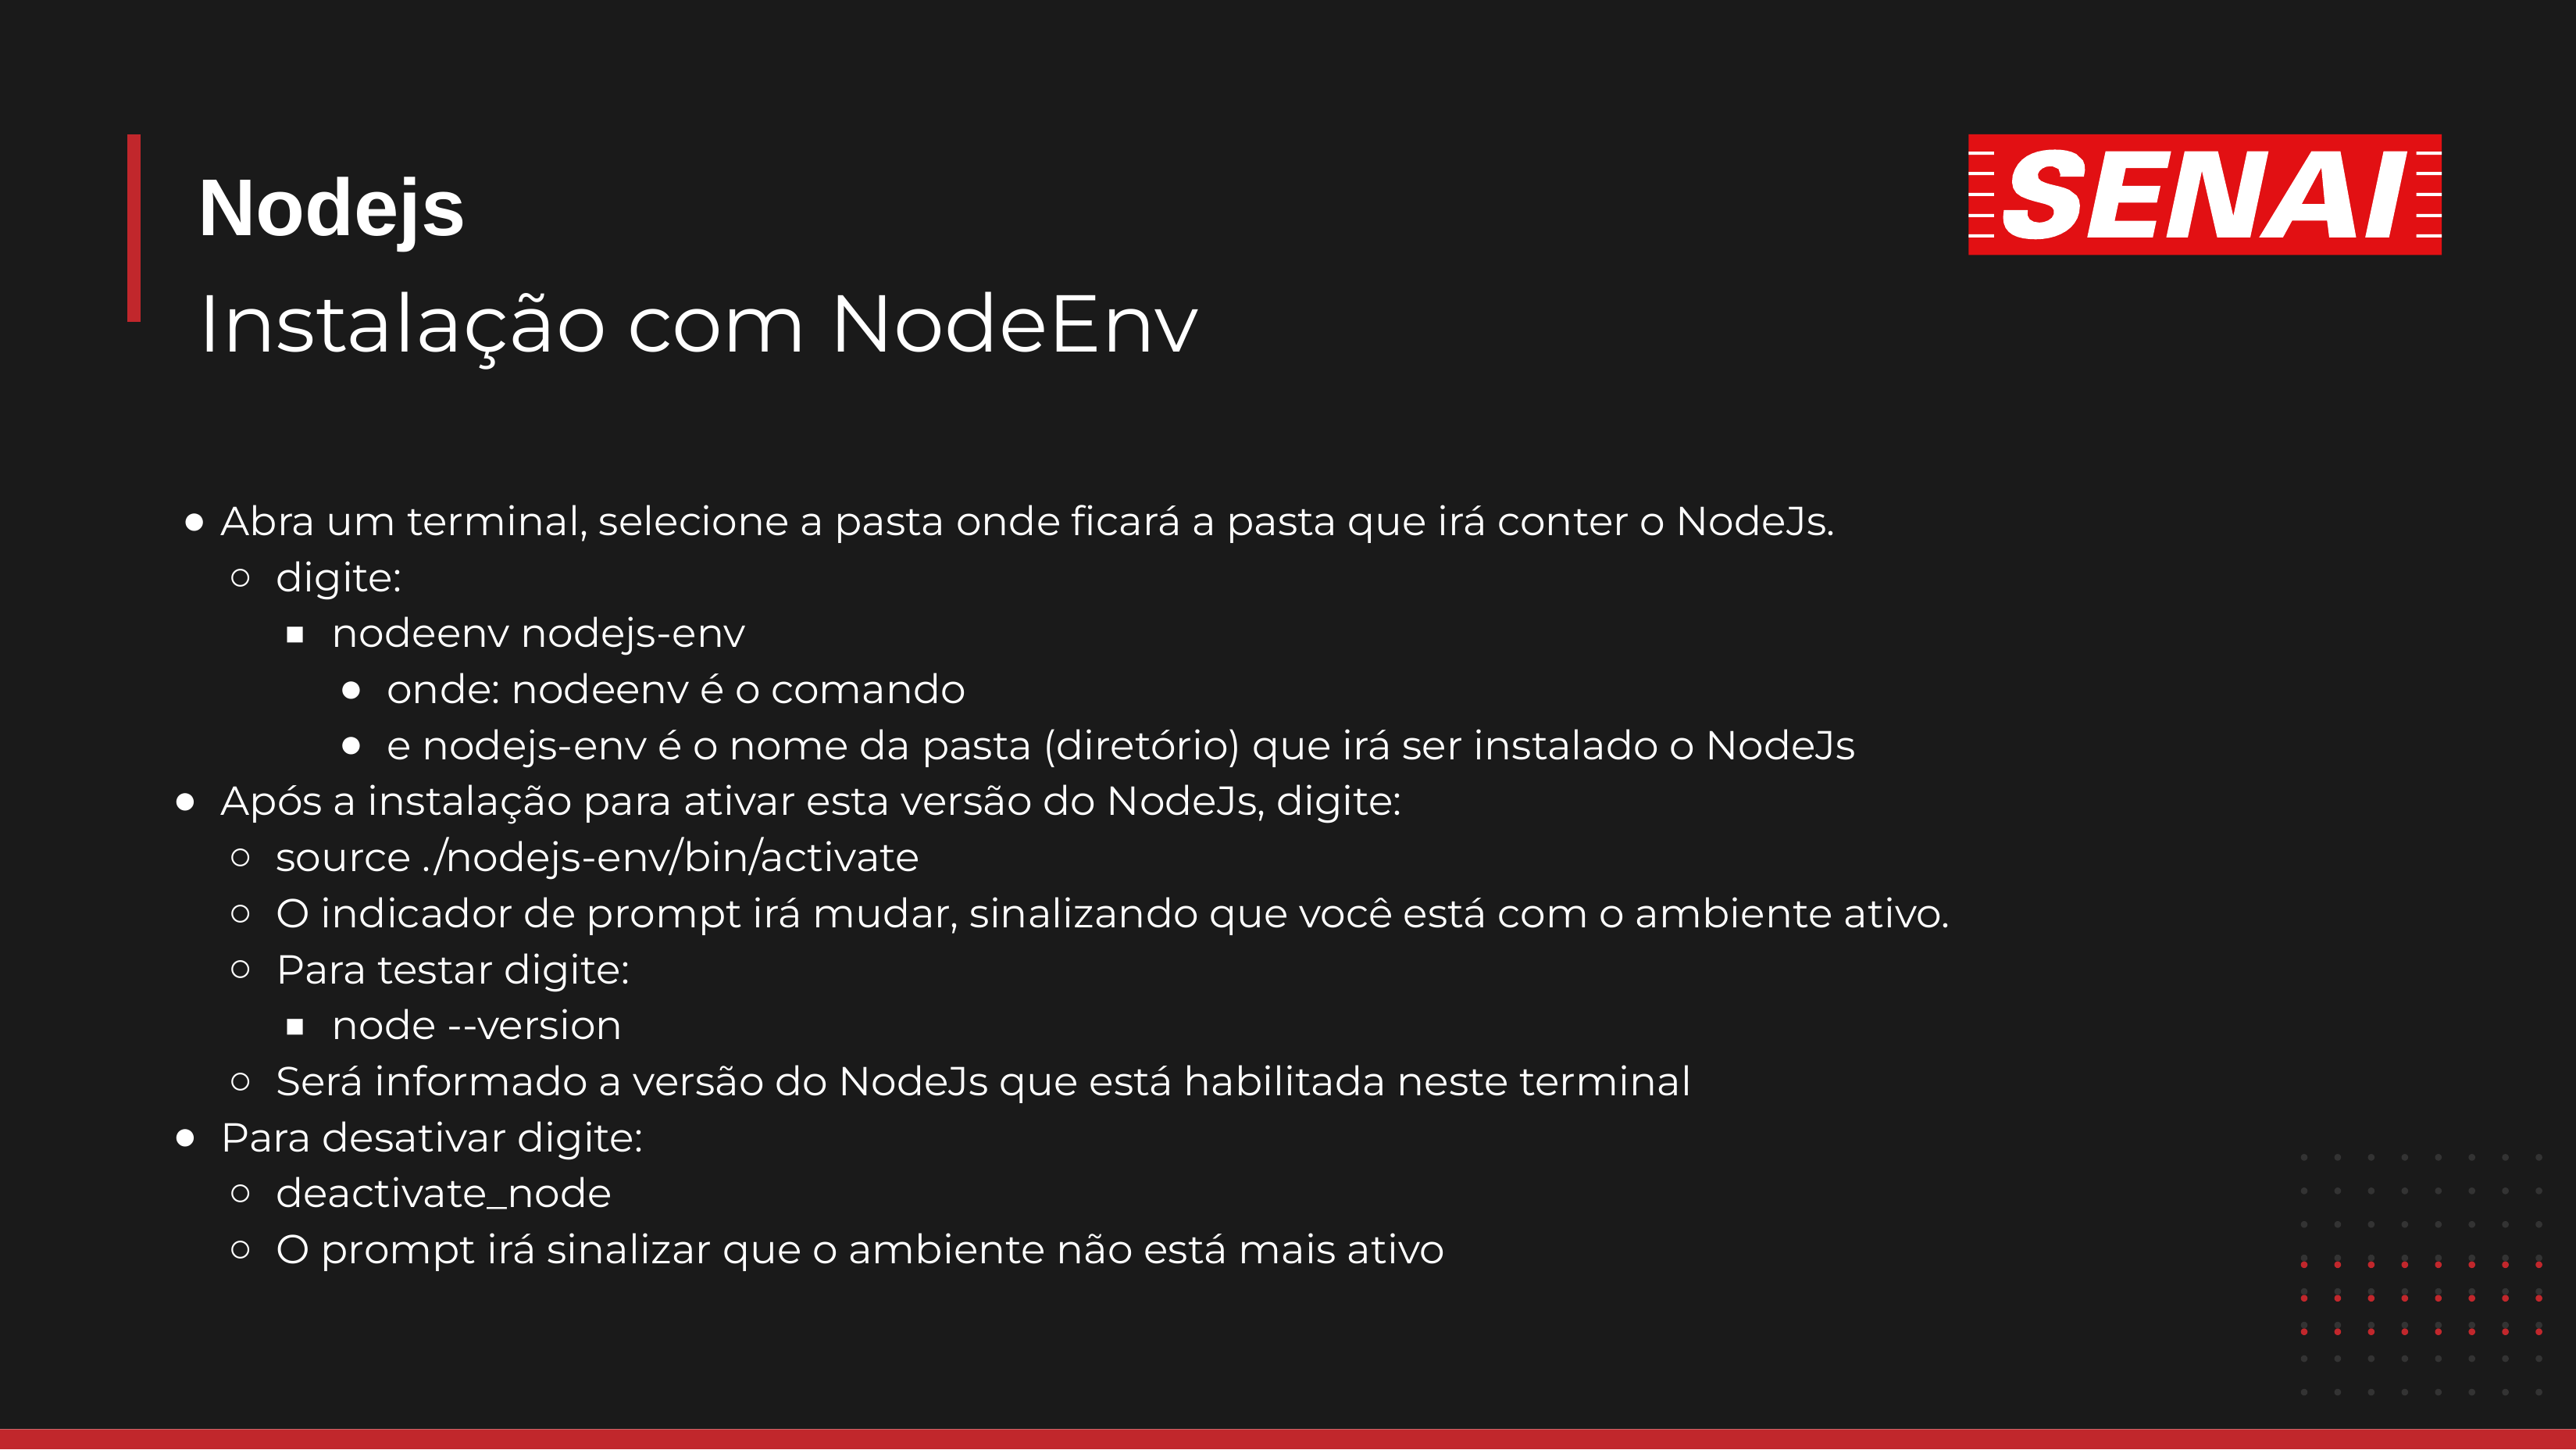

# Nodejs
Instalação com NodeEnv
Abra um terminal, selecione a pasta onde ficará a pasta que irá conter o NodeJs.
digite:
nodeenv nodejs-env
onde: nodeenv é o comando
e nodejs-env é o nome da pasta (diretório) que irá ser instalado o NodeJs
Após a instalação para ativar esta versão do NodeJs, digite:
source ./nodejs-env/bin/activate
O indicador de prompt irá mudar, sinalizando que você está com o ambiente ativo.
Para testar digite:
node --version
Será informado a versão do NodeJs que está habilitada neste terminal
Para desativar digite:
deactivate_node
O prompt irá sinalizar que o ambiente não está mais ativo